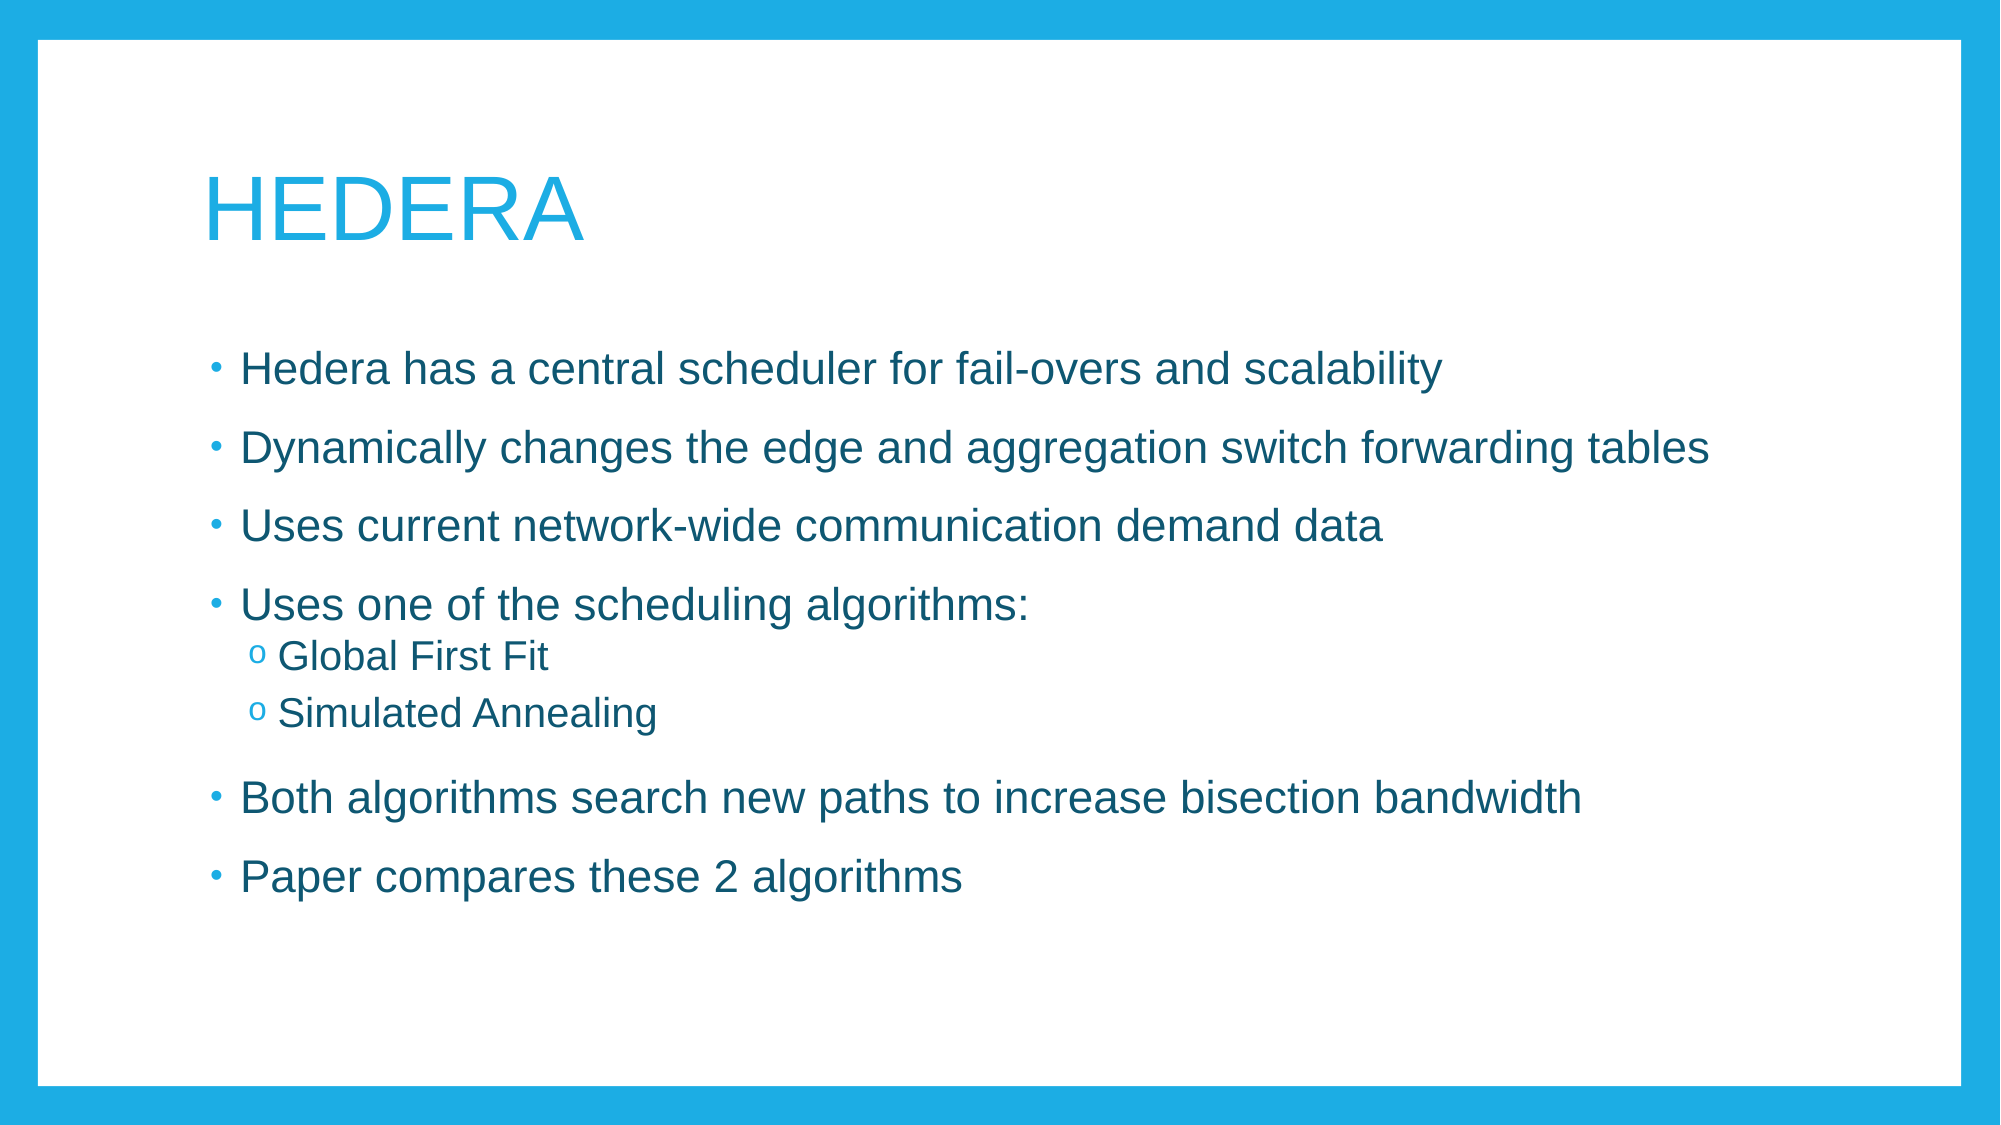

# HEDERA
Hedera has a central scheduler for fail-overs and scalability
Dynamically changes the edge and aggregation switch forwarding tables
Uses current network-wide communication demand data
Uses one of the scheduling algorithms:
Global First Fit
Simulated Annealing
Both algorithms search new paths to increase bisection bandwidth
Paper compares these 2 algorithms